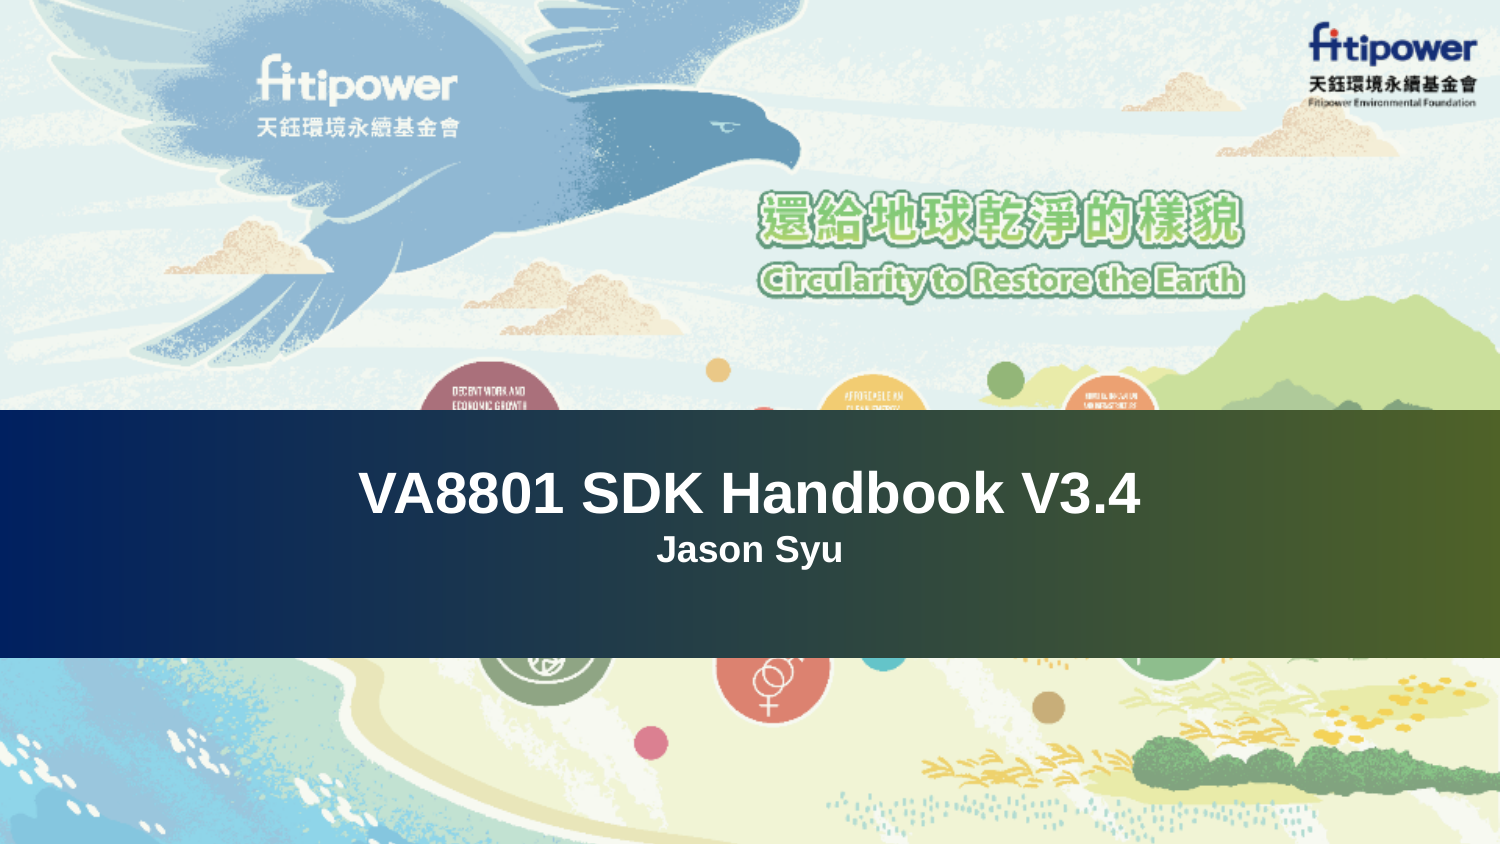

# VA8801 SDK Handbook V3.4 Jason Syu